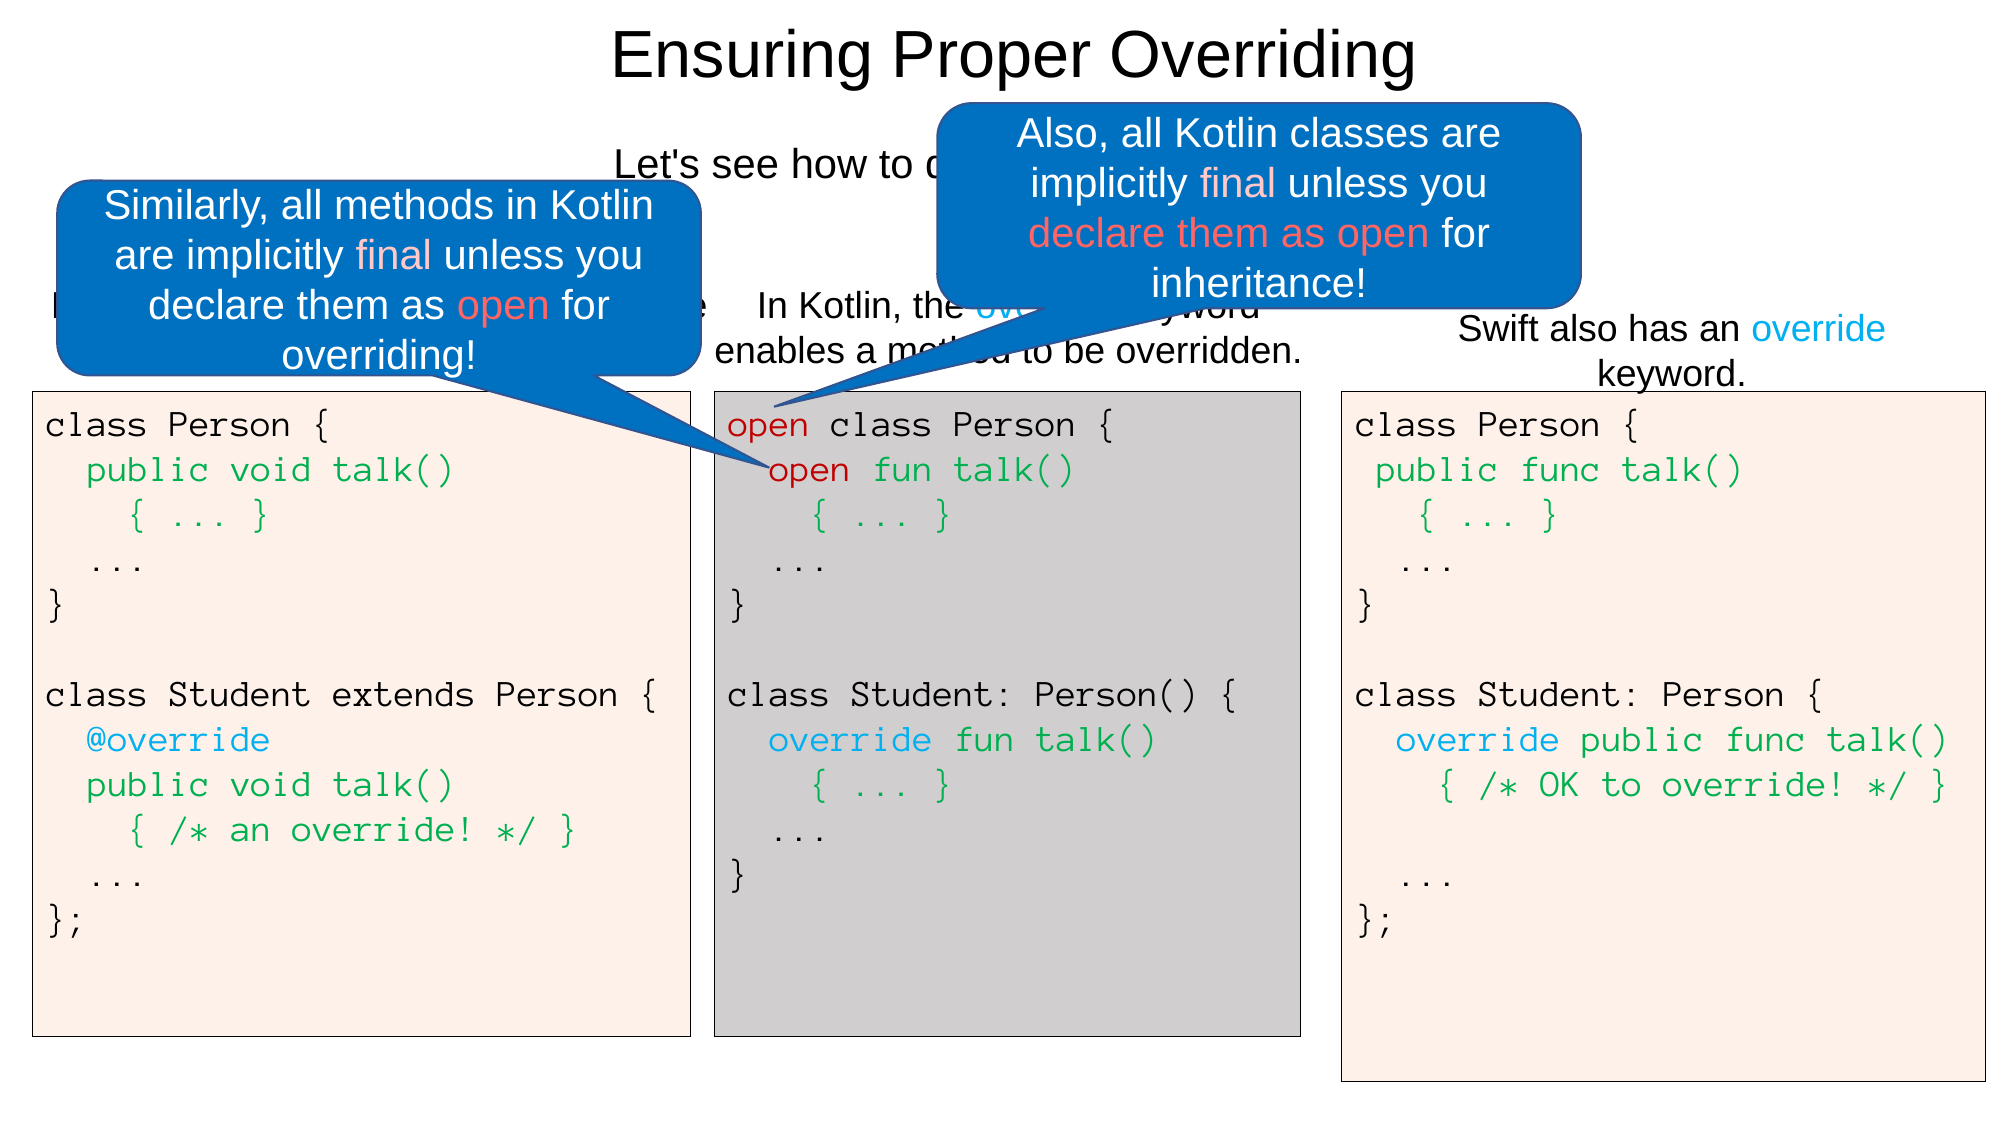

# Ensuring Proper Overriding
Also, all Kotlin classes are implicitly final unless you declare them as open for inheritance!
Let's see how to do this in other languages!
Similarly, all methods in Kotlin are implicitly final unless you declare them as open for overriding!
In Java, @override indicates that you're overriding a superclass method.
In Kotlin, the override keyword enables a method to be overridden.
Swift also has an override keyword.
class Person {
  public void talk()
    { ... }
  ...
}

class Student extends Person {
  @override
  public void talk()
    { /* an override! */ }
  ...
};

open class Person {
  open fun talk()
    { ... }
  ...
}

class Student: Person() {
  override fun talk()
    { ... }
  ...
}

class Person {
 public func talk()
   { ... }
  ...
}

class Student: Person {
  override public func talk()
    { /* OK to override! */ }
  ...
};